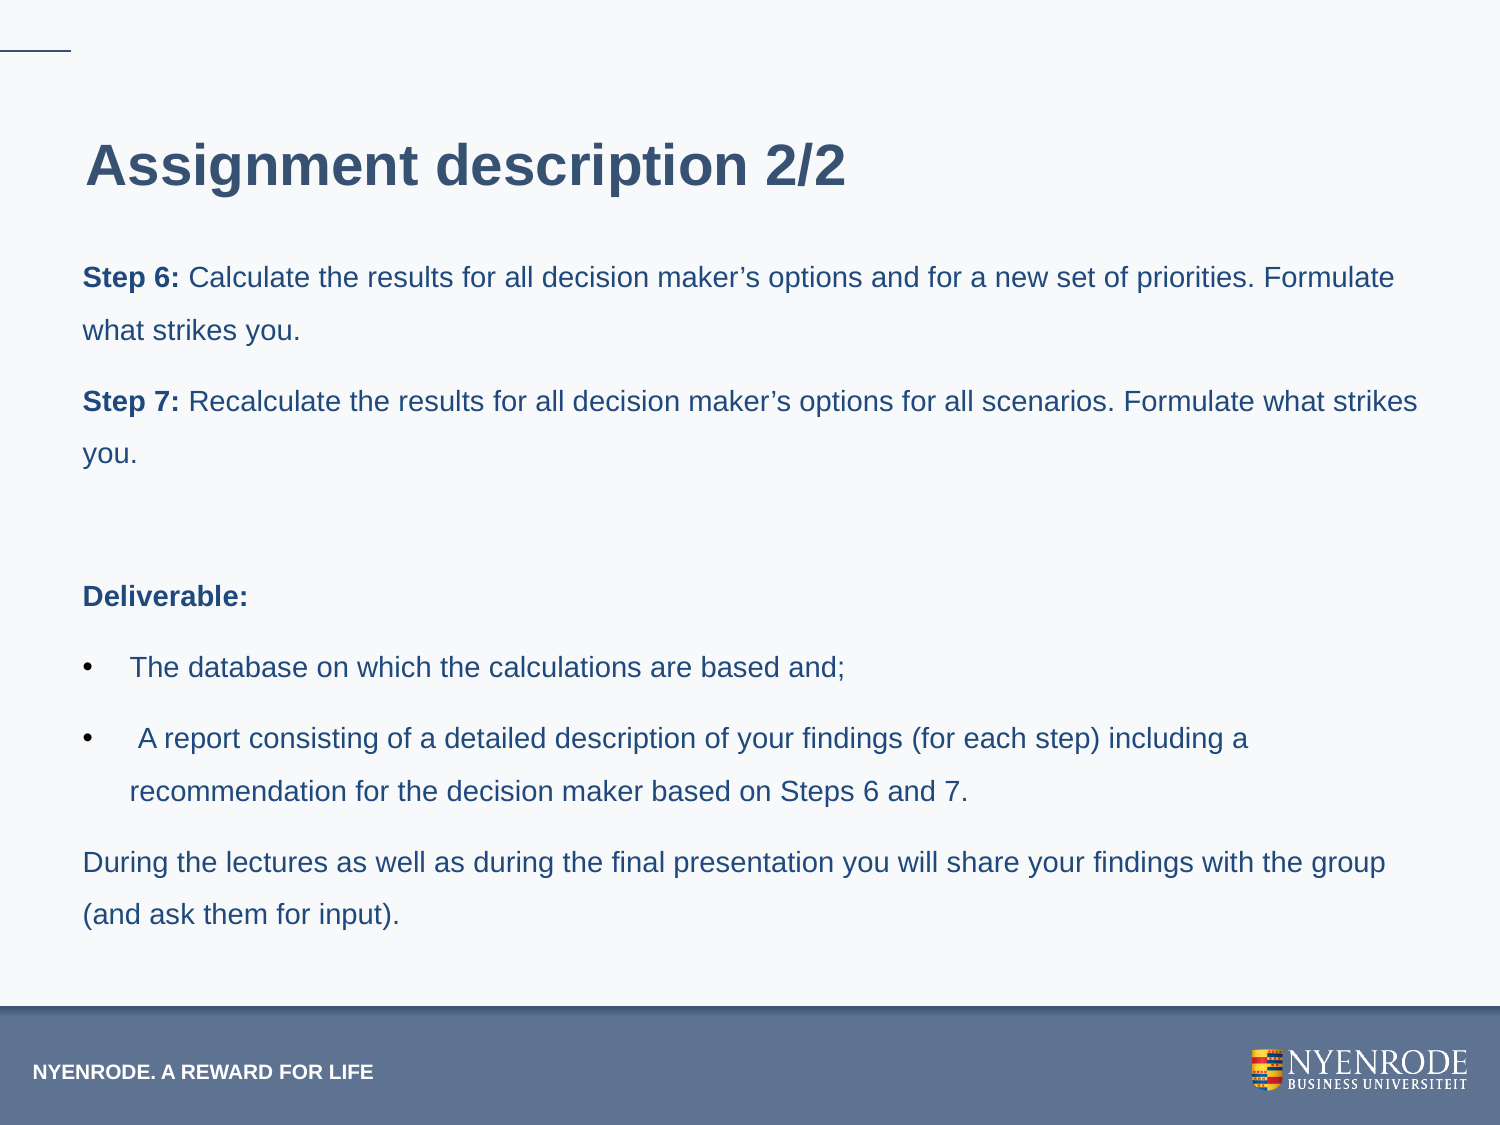

Assignment description 2/2
Step 6: Calculate the results for all decision maker’s options and for a new set of priorities. Formulate what strikes you.
Step 7: Recalculate the results for all decision maker’s options for all scenarios. Formulate what strikes you.

Deliverable:
The database on which the calculations are based and;
 A report consisting of a detailed description of your findings (for each step) including a recommendation for the decision maker based on Steps 6 and 7.
During the lectures as well as during the final presentation you will share your findings with the group (and ask them for input).